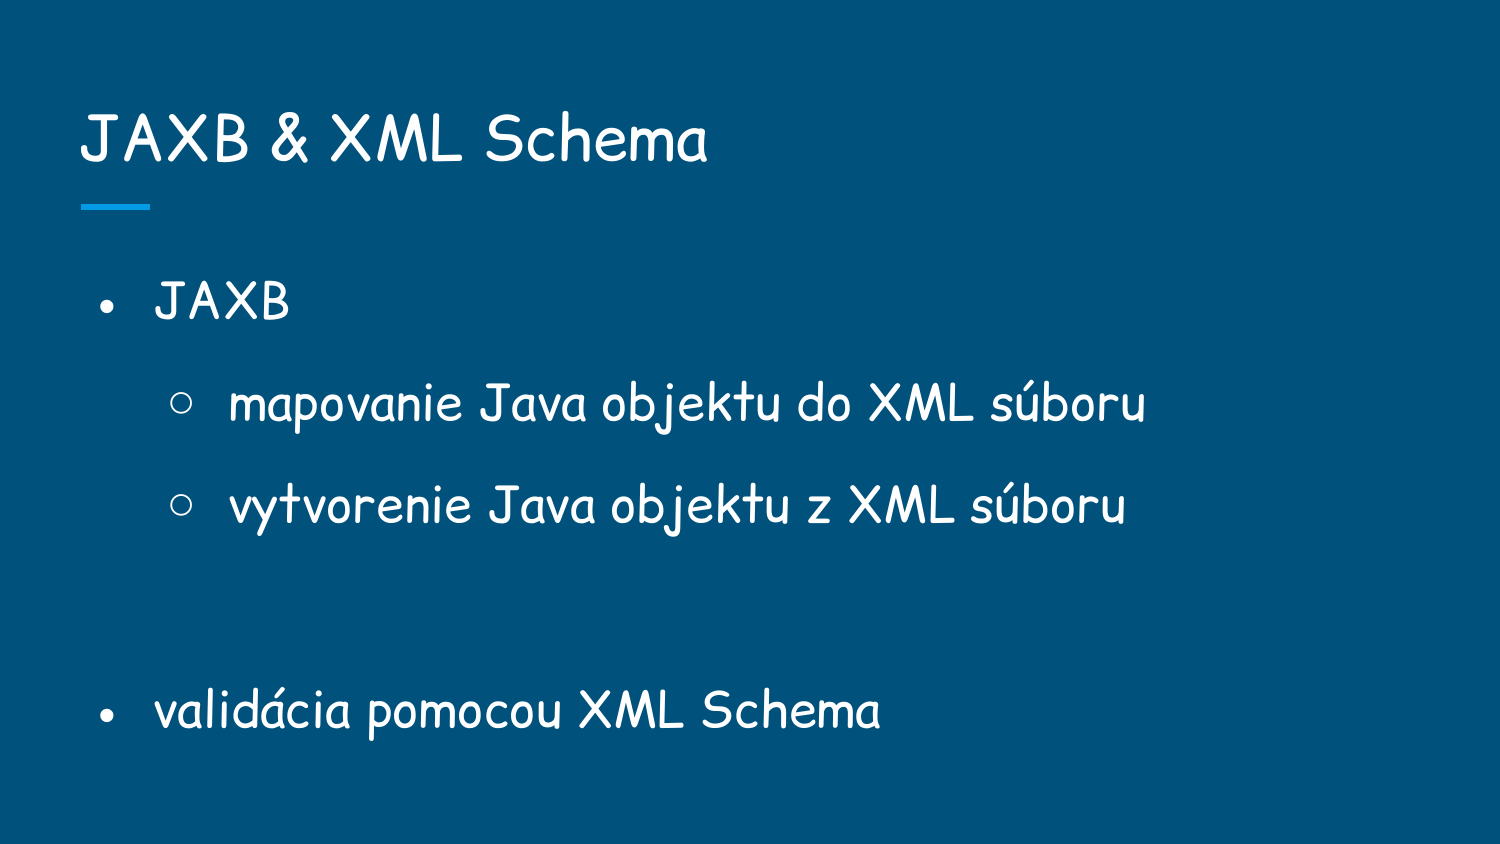

# JAXB & XML Schema
JAXB
mapovanie Java objektu do XML súboru
vytvorenie Java objektu z XML súboru

validácia pomocou XML Schema